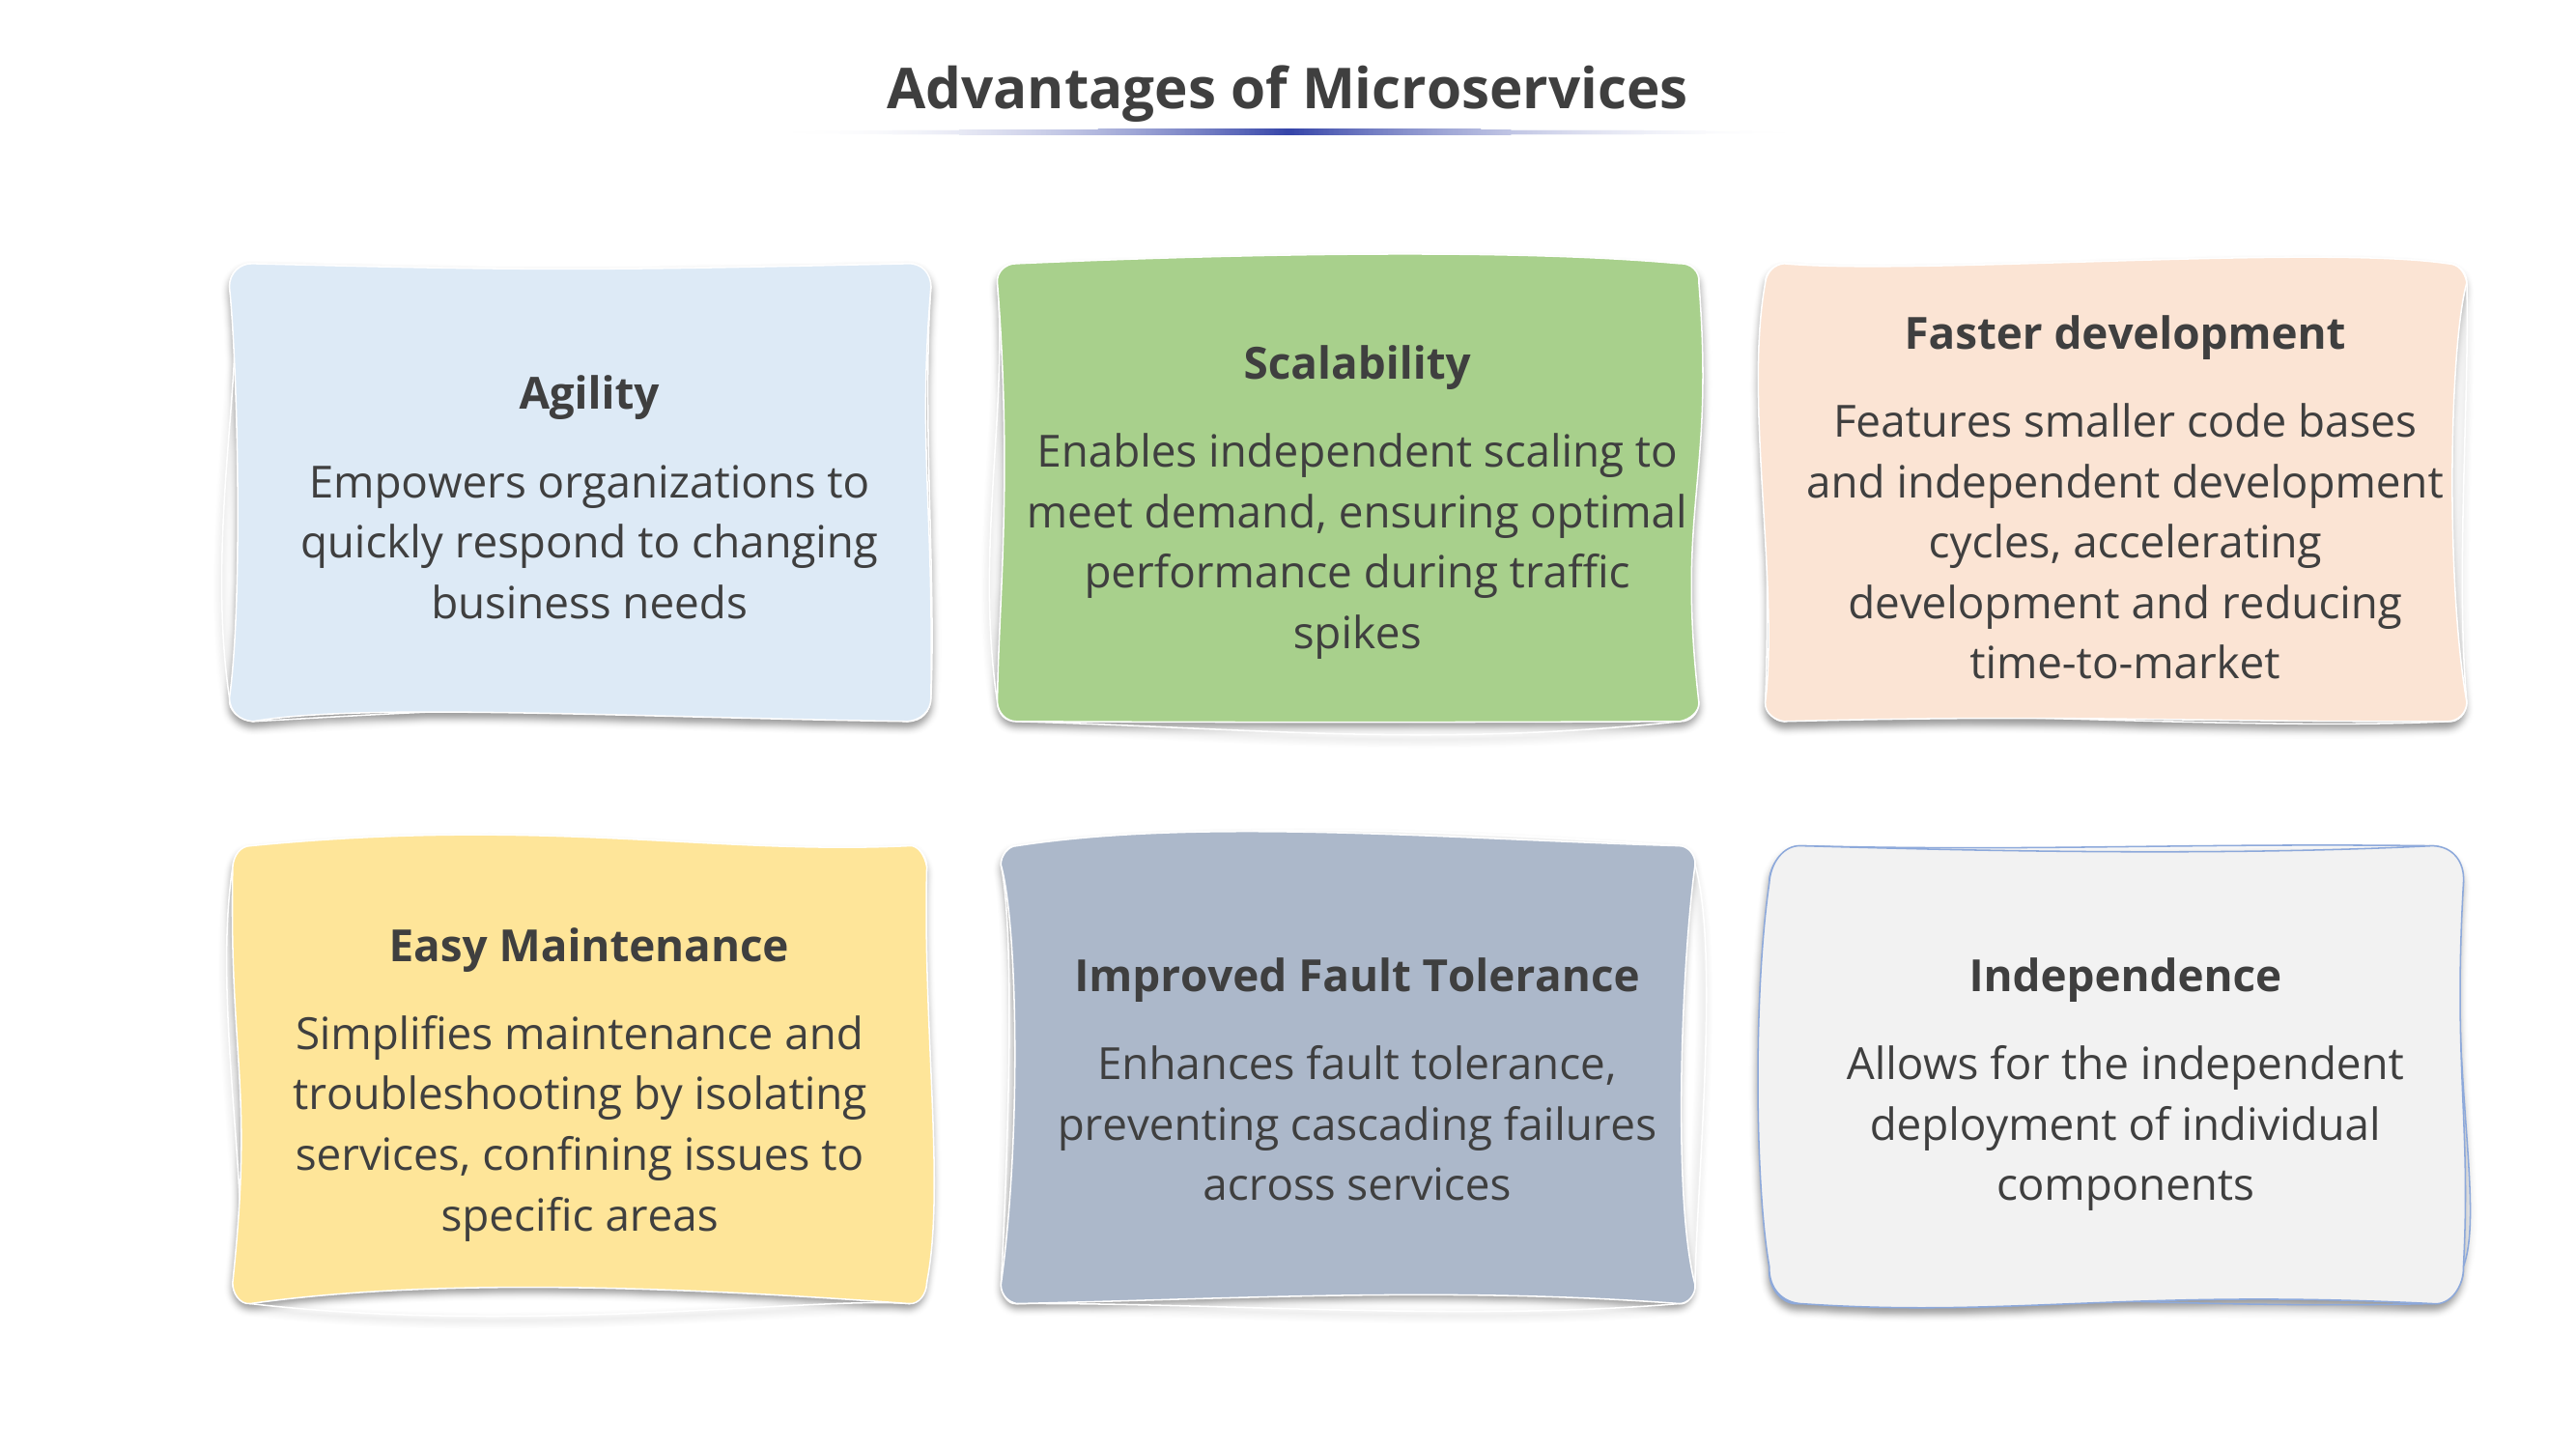

Advantages of Microservices

Agility

Empowers organizations to quickly respond to changing business needs
Scalability

Enables independent scaling to meet demand, ensuring optimal performance during traffic spikes
Faster development

Features smaller code bases and independent development cycles, accelerating development and reducing time-to-market
Easy Maintenance

Simplifies maintenance and troubleshooting by isolating services, confining issues to specific areas
Improved Fault Tolerance

Enhances fault tolerance, preventing cascading failures across services
Independence

Allows for the independent deployment of individual components